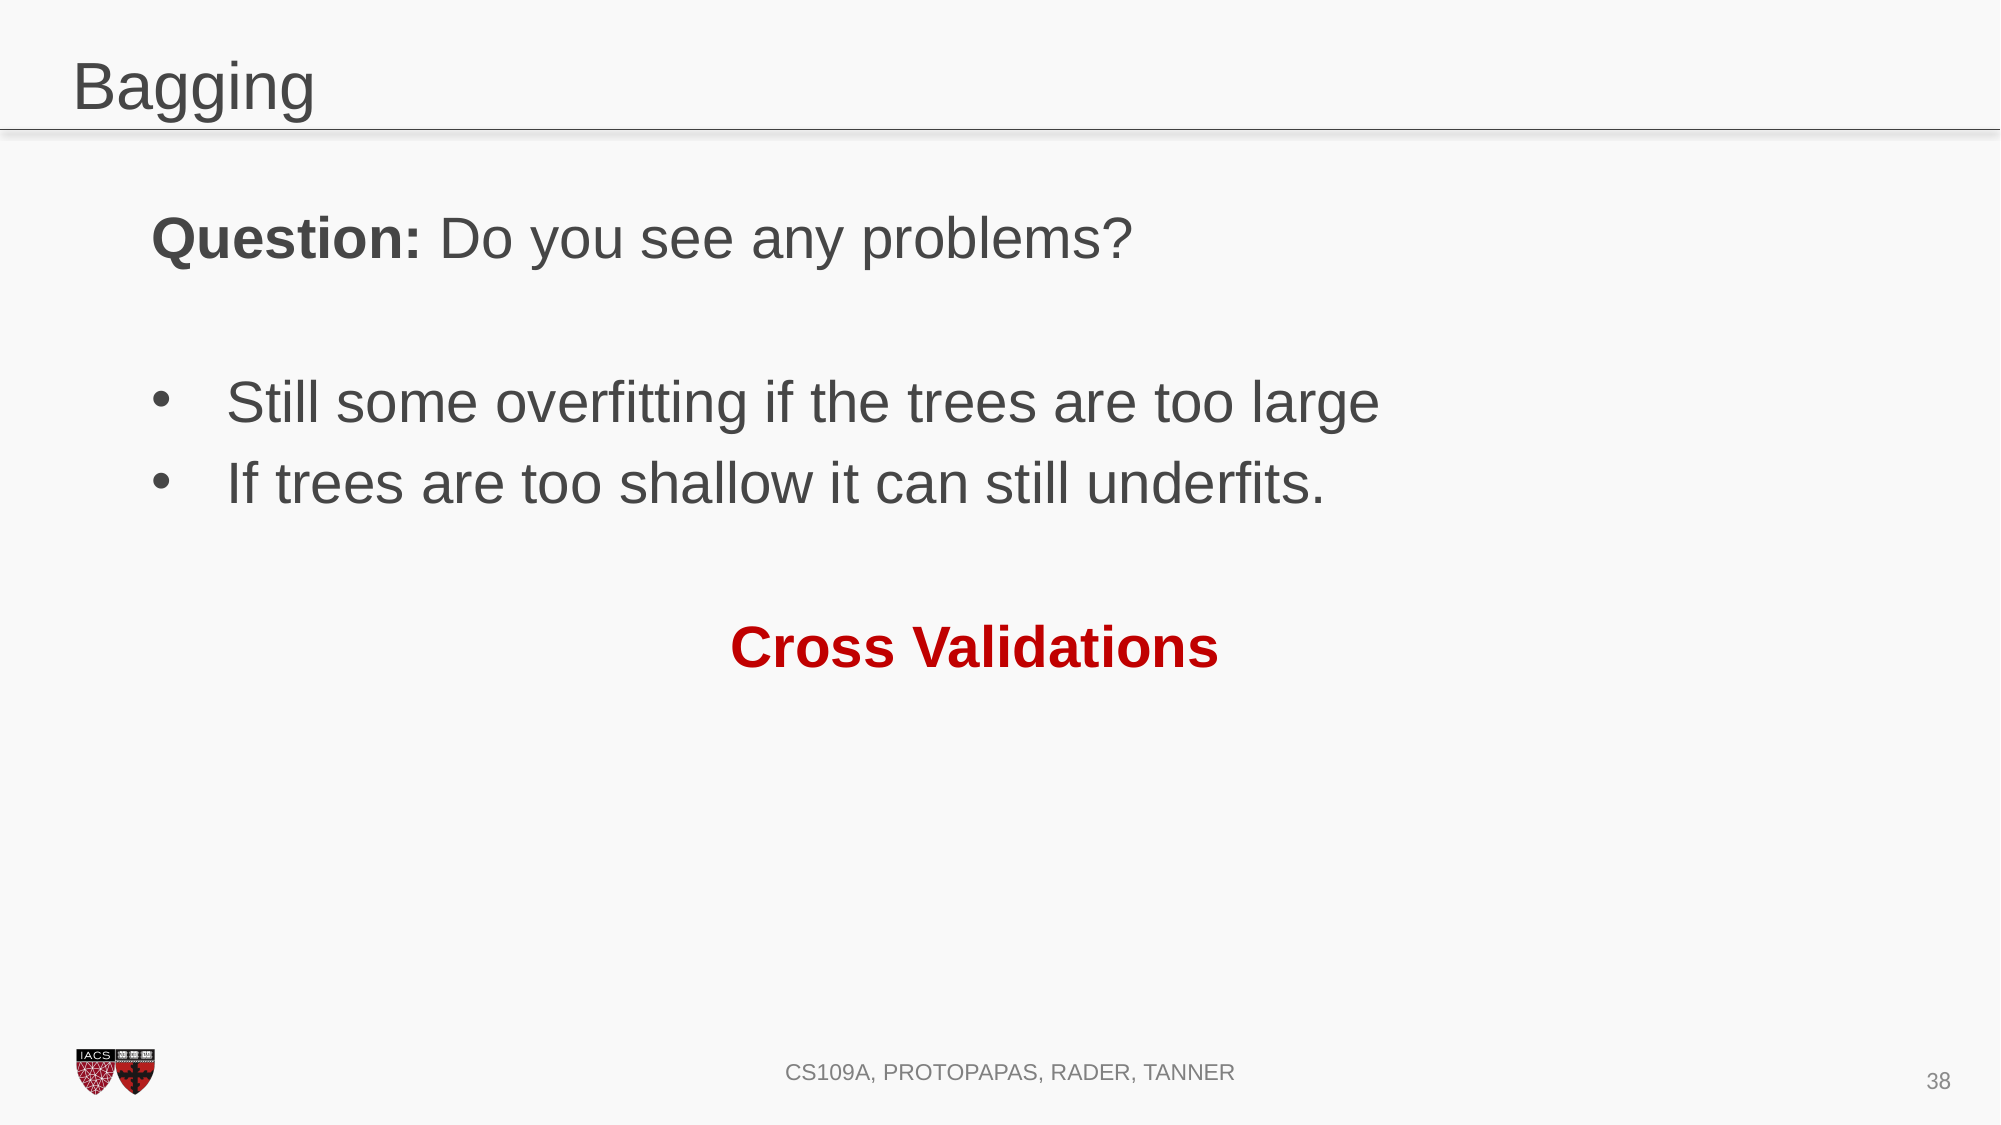

# Bagging
Question: Do you see any problems?

Still some overfitting if the trees are too large
If trees are too shallow it can still underfits.

Cross Validations

38